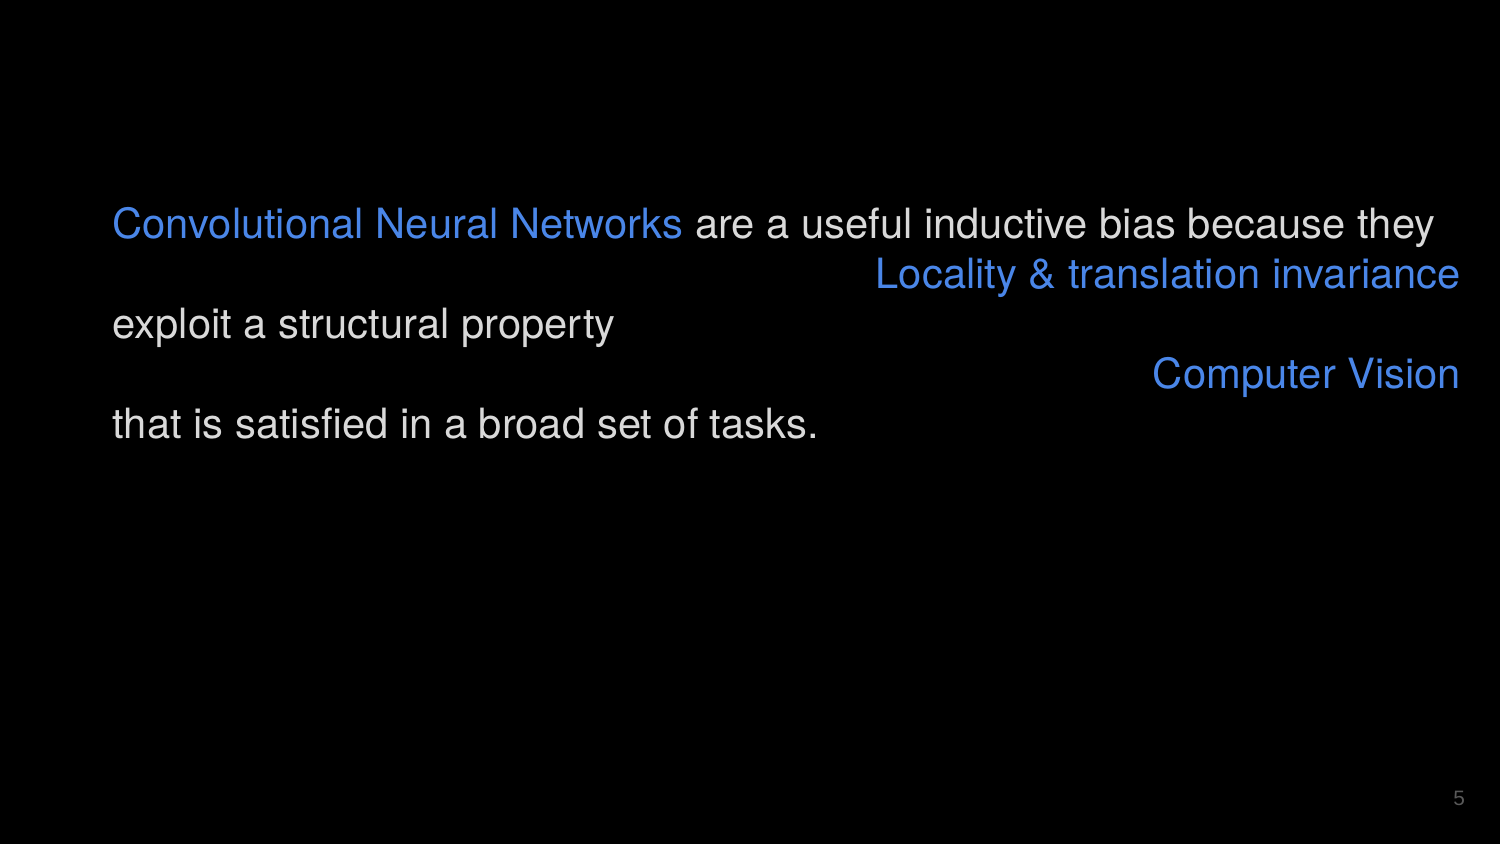

Convolutional Neural Networks are a useful inductive bias because they
exploit a structural property
that is satisfied in a broad set of tasks.

Locality & translation invariance
Computer Vision
5